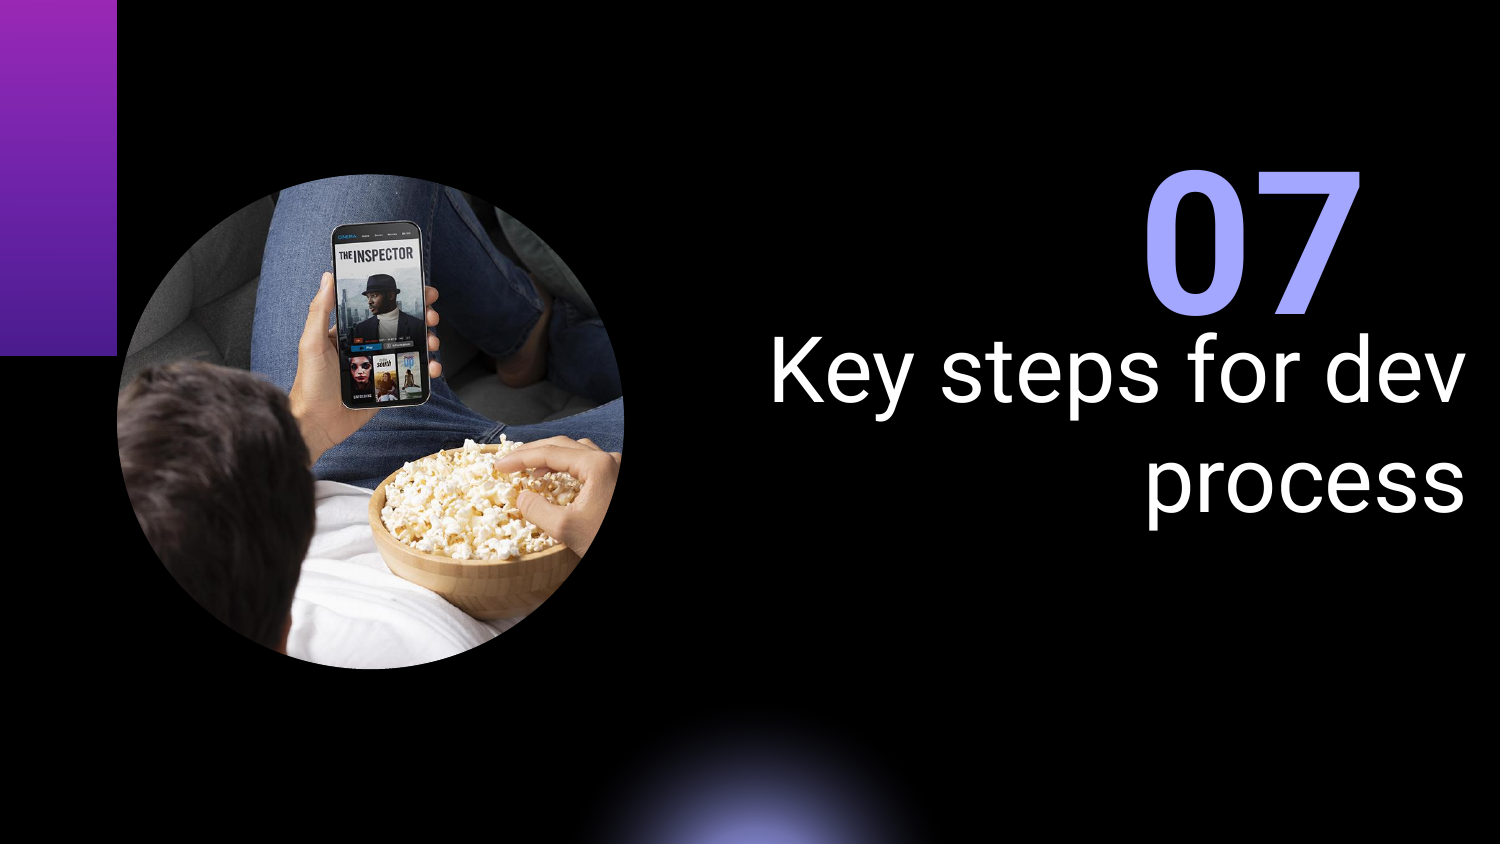

07

# Key steps for dev process